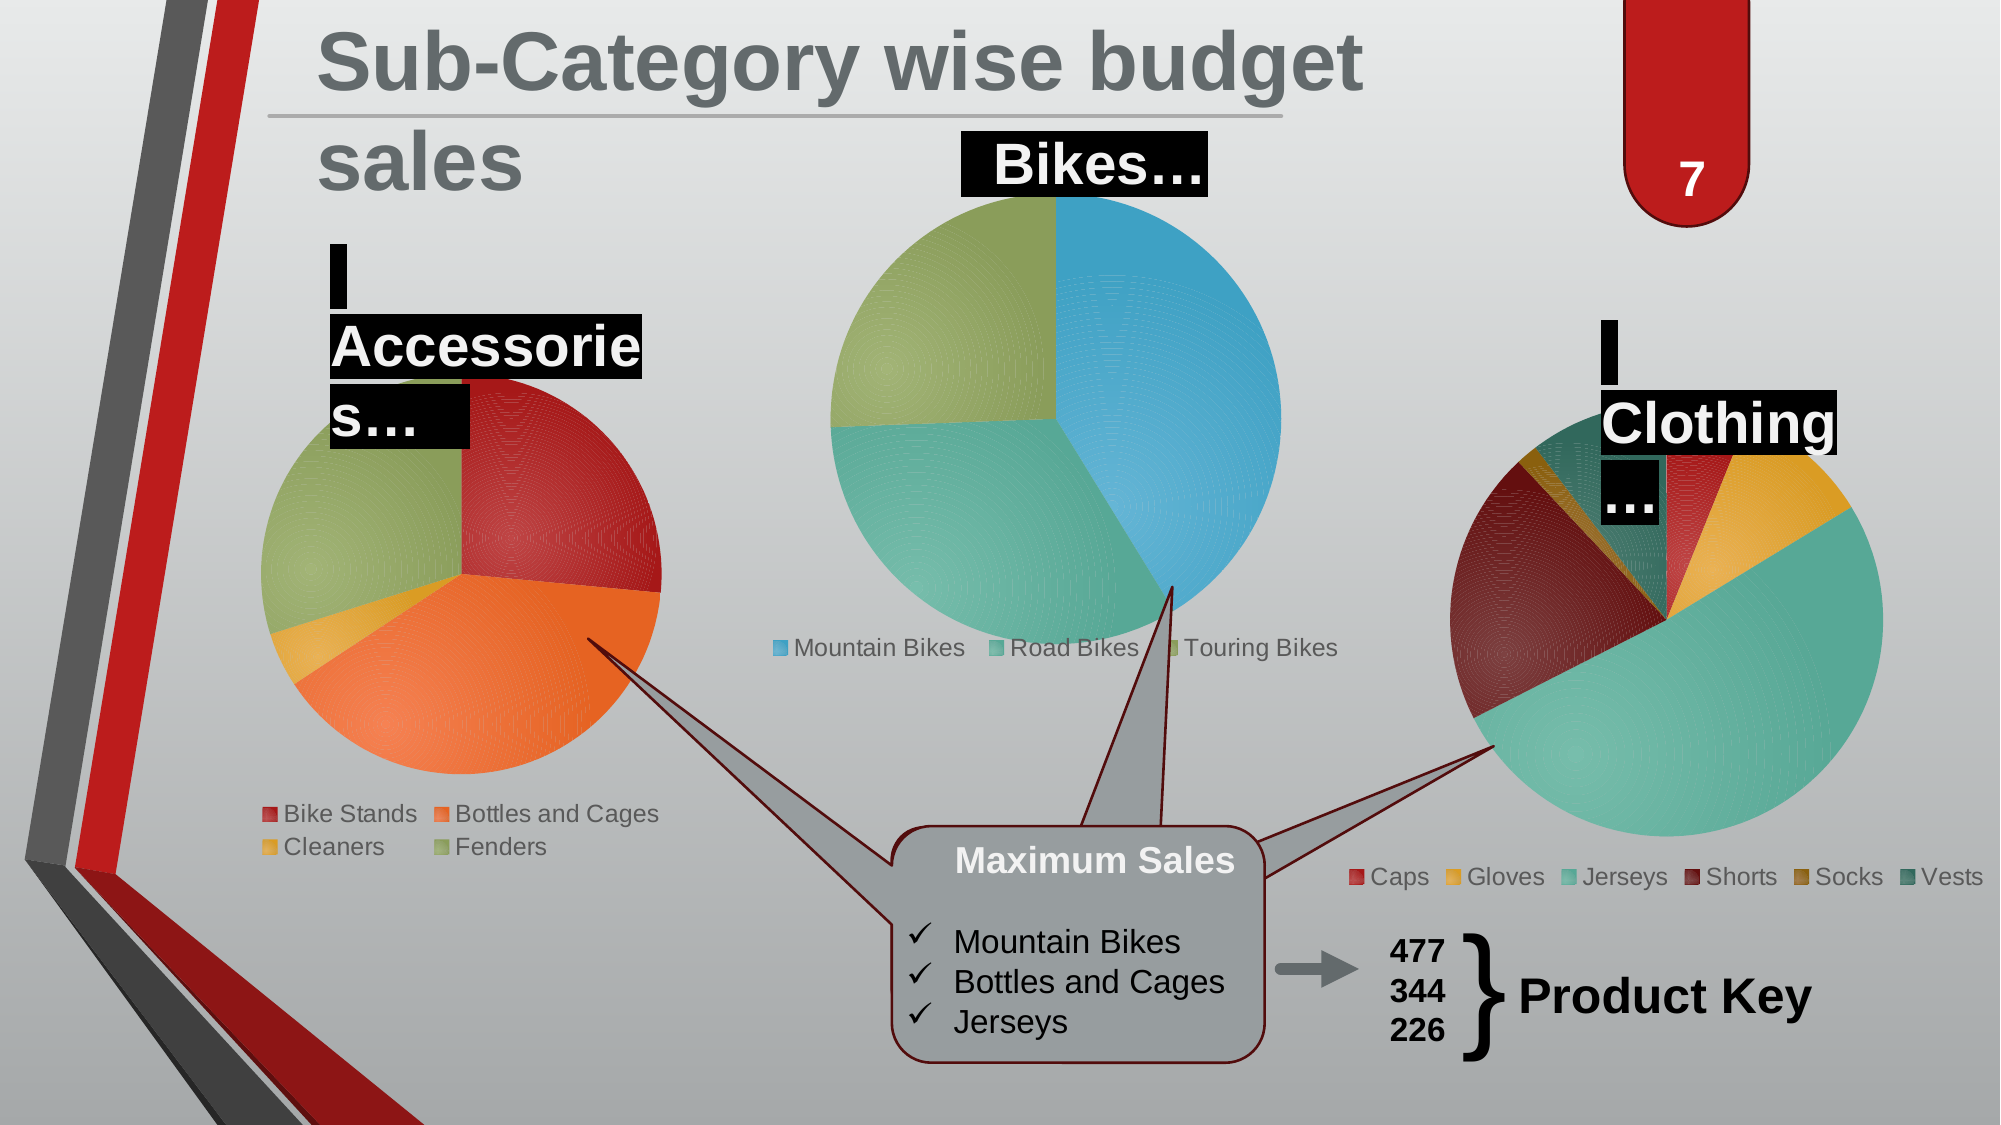

Sub-Category wise budget sales

### Chart

| Category | Column1 |
|---|---|
|  | None |
|  | None |
|  | None |
|  | None |
  Bikes…
  7

### Chart

| Category | Sales |
|---|---|
| Mountain Bikes | 6534364.0 |
| Road Bikes | 5257897.0 |
| Touring Bikes | 4055965.0 |
  Accessories…
  Clothing…

### Chart

| Category | 36861 |
|---|---|
| Bike Stands | 38757.0 |
| Bottles and Cages | 57369.0 |
| Cleaners | 6465.0 |
| Fenders | 43670.0 |

### Chart

| Category | Sales |
|---|---|
| Caps | 20371.0 |
| Gloves | 33965.0 |
| Jerseys | 170938.0 |
| Shorts | 68453.0 |
| Socks | 5449.0 |
| Vests | 34565.0 |

Maximum Sales

Mountain Bikes
Bottles and Cages
Jerseys

}
477
344
226
Product Key